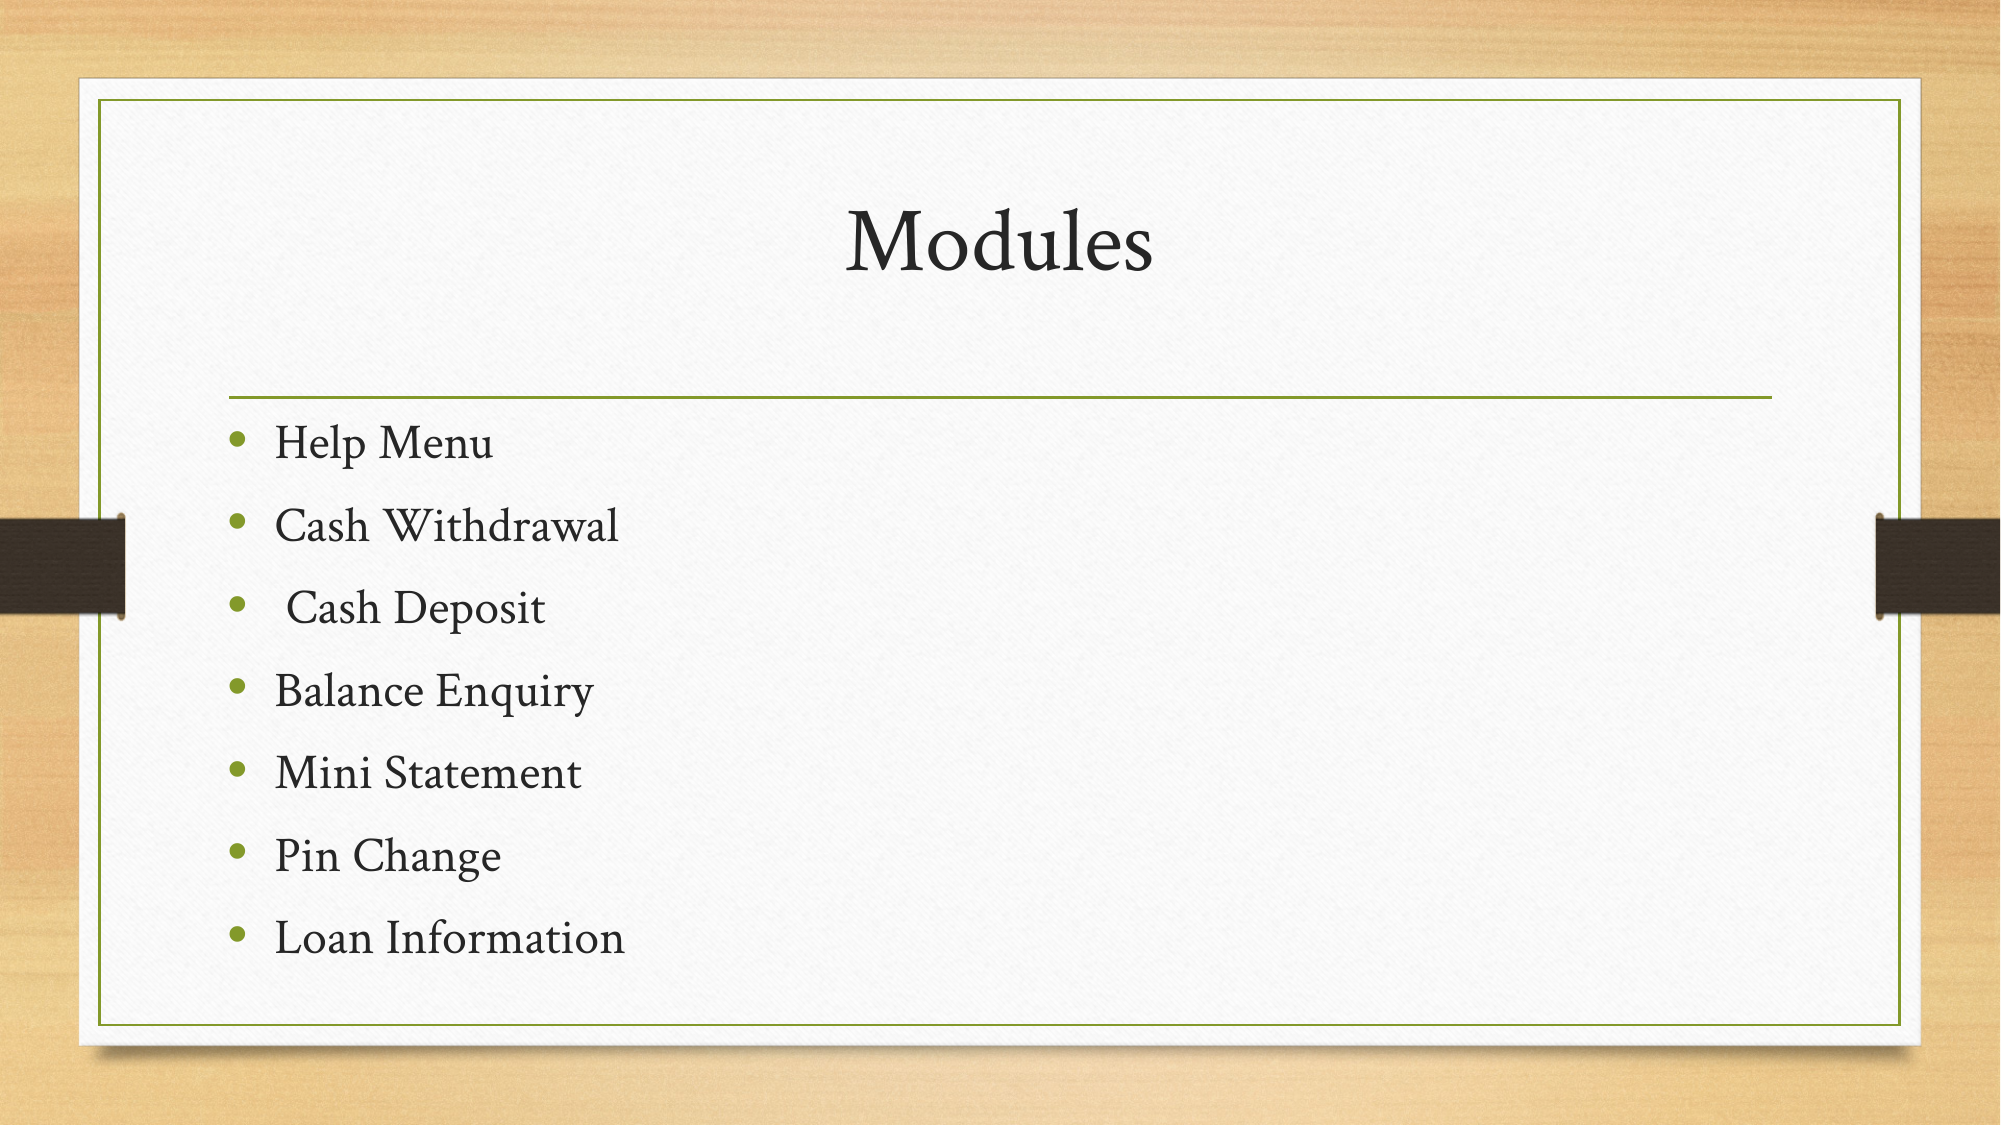

# Modules
Help Menu
Cash Withdrawal
 Cash Deposit
Balance Enquiry
Mini Statement
Pin Change
Loan Information